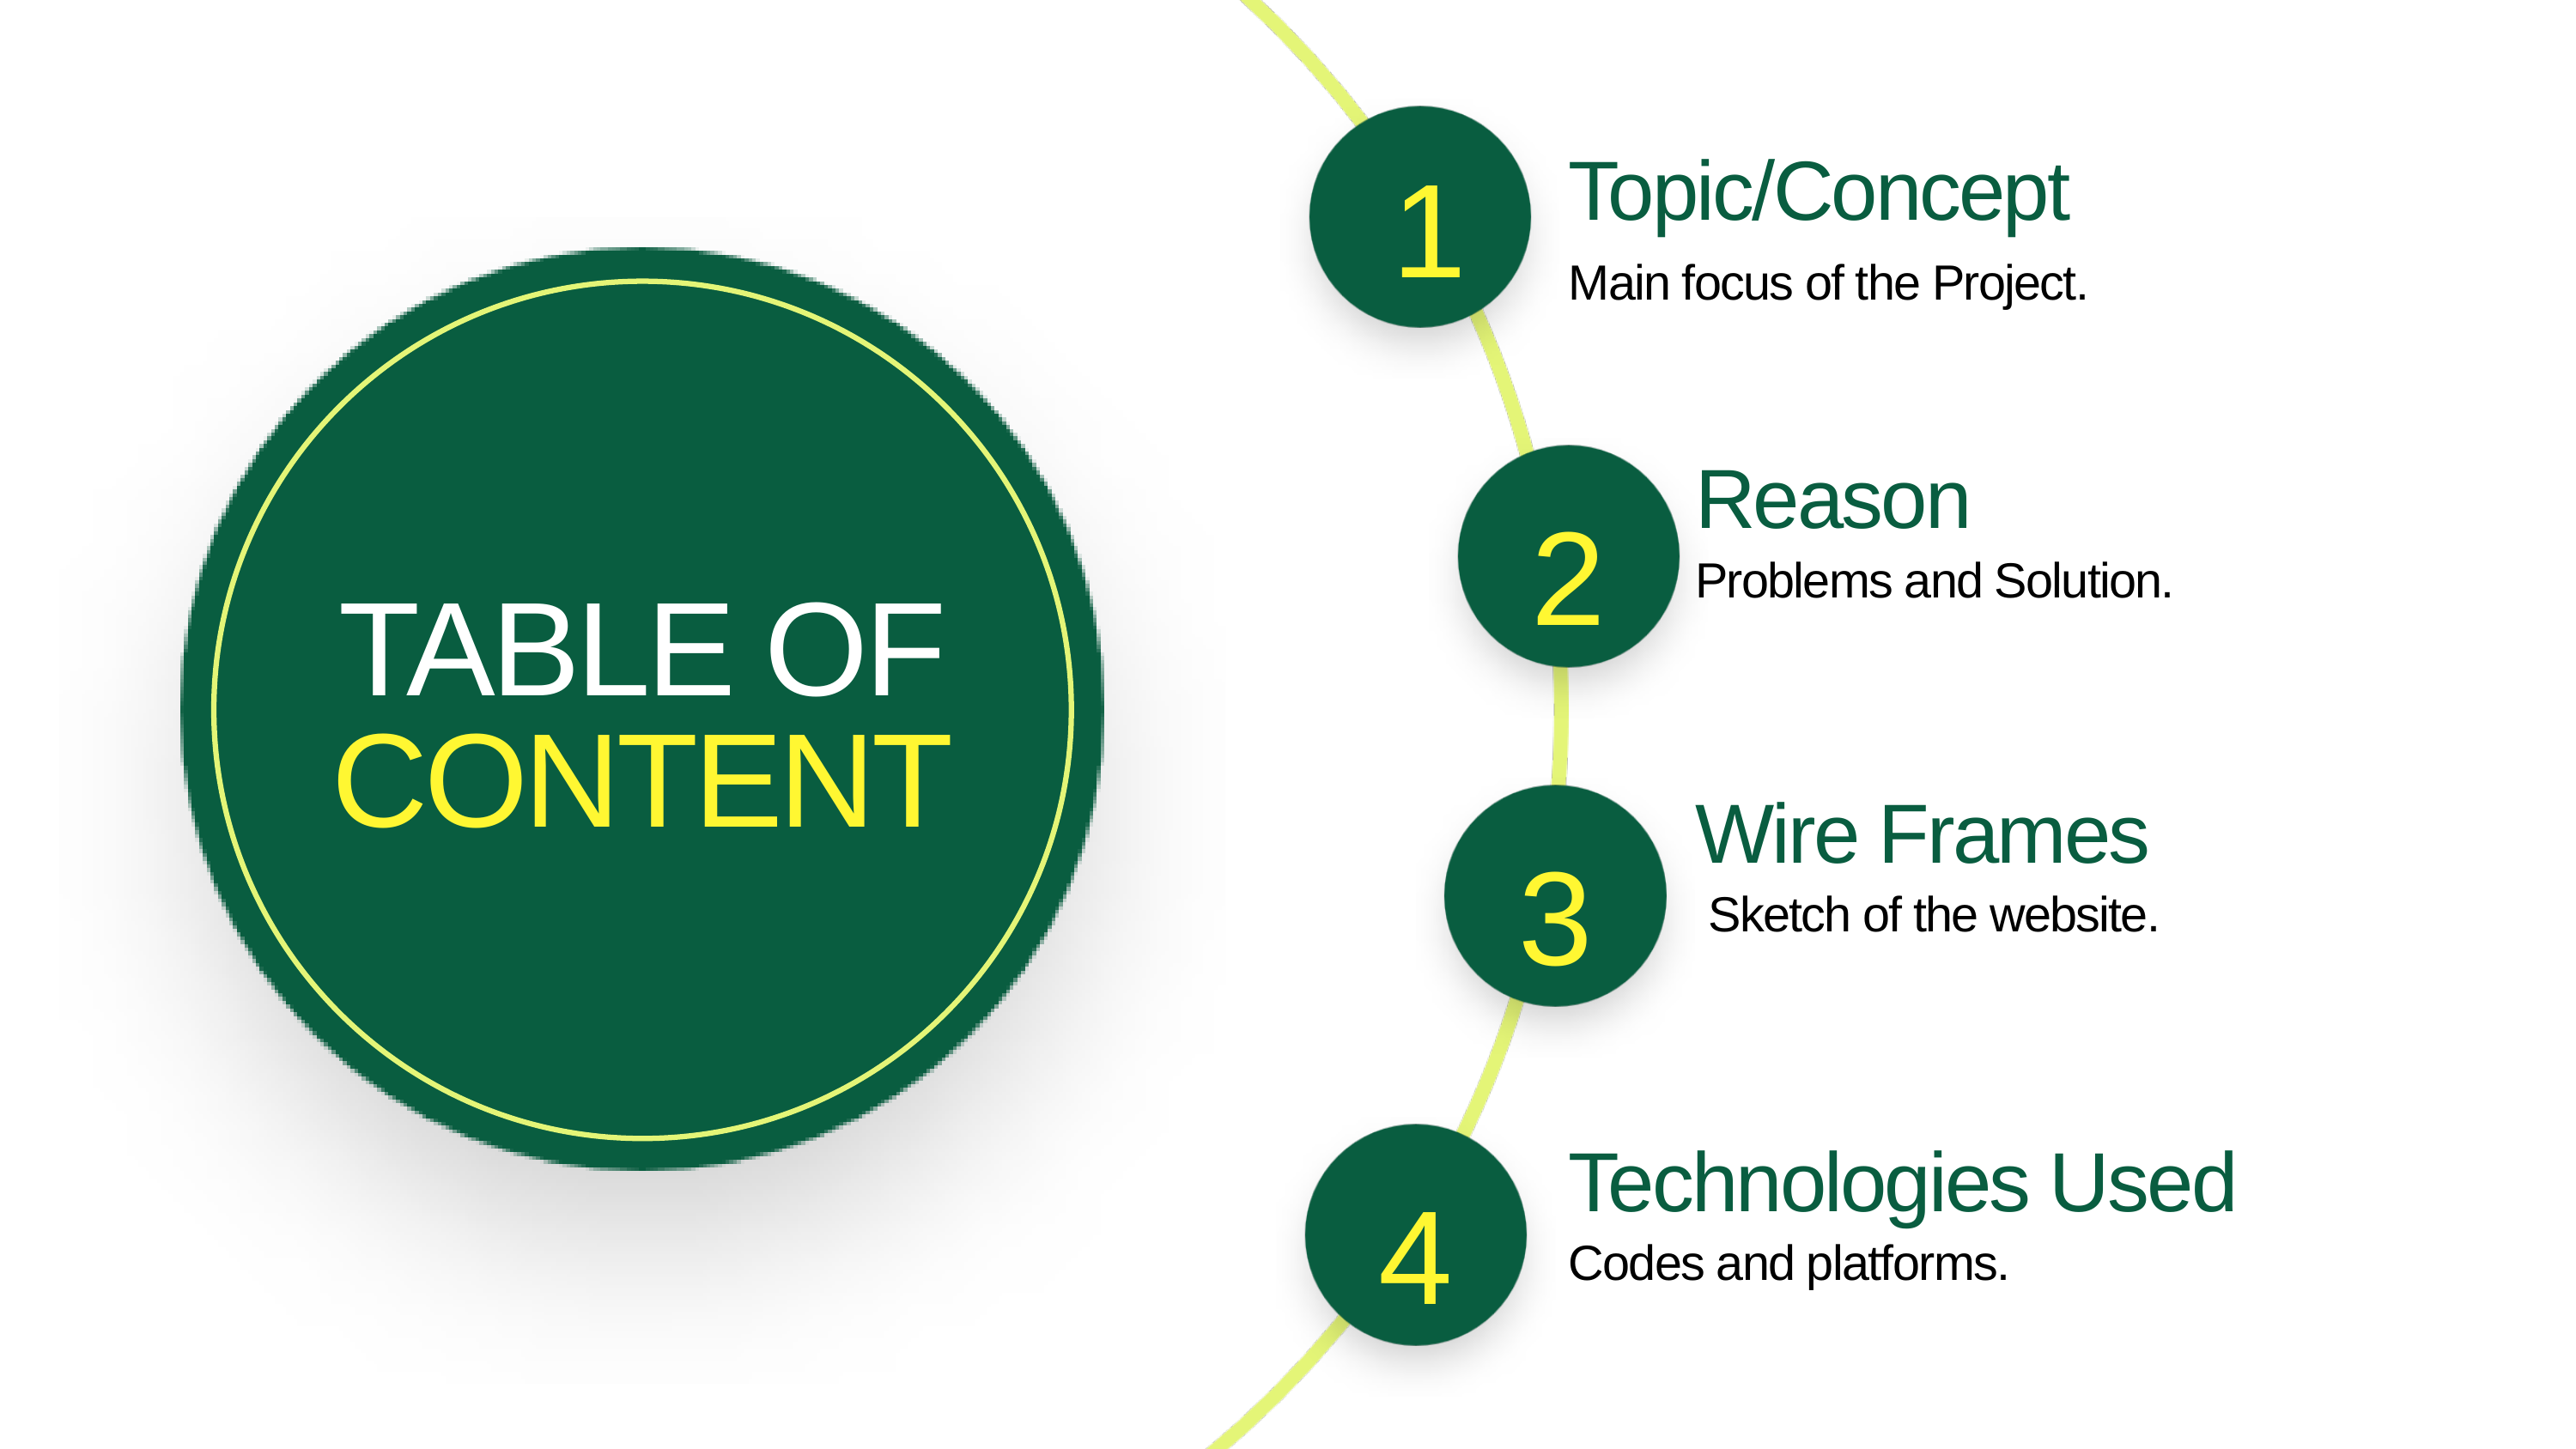

1
Topic/Concept

Main focus of the Project.

Reason

2
TABLE OF
Problems and Solution.
CONTENT
Wire Frames

3
Sketch of the website.
Technologies Used

4
Codes and platforms.